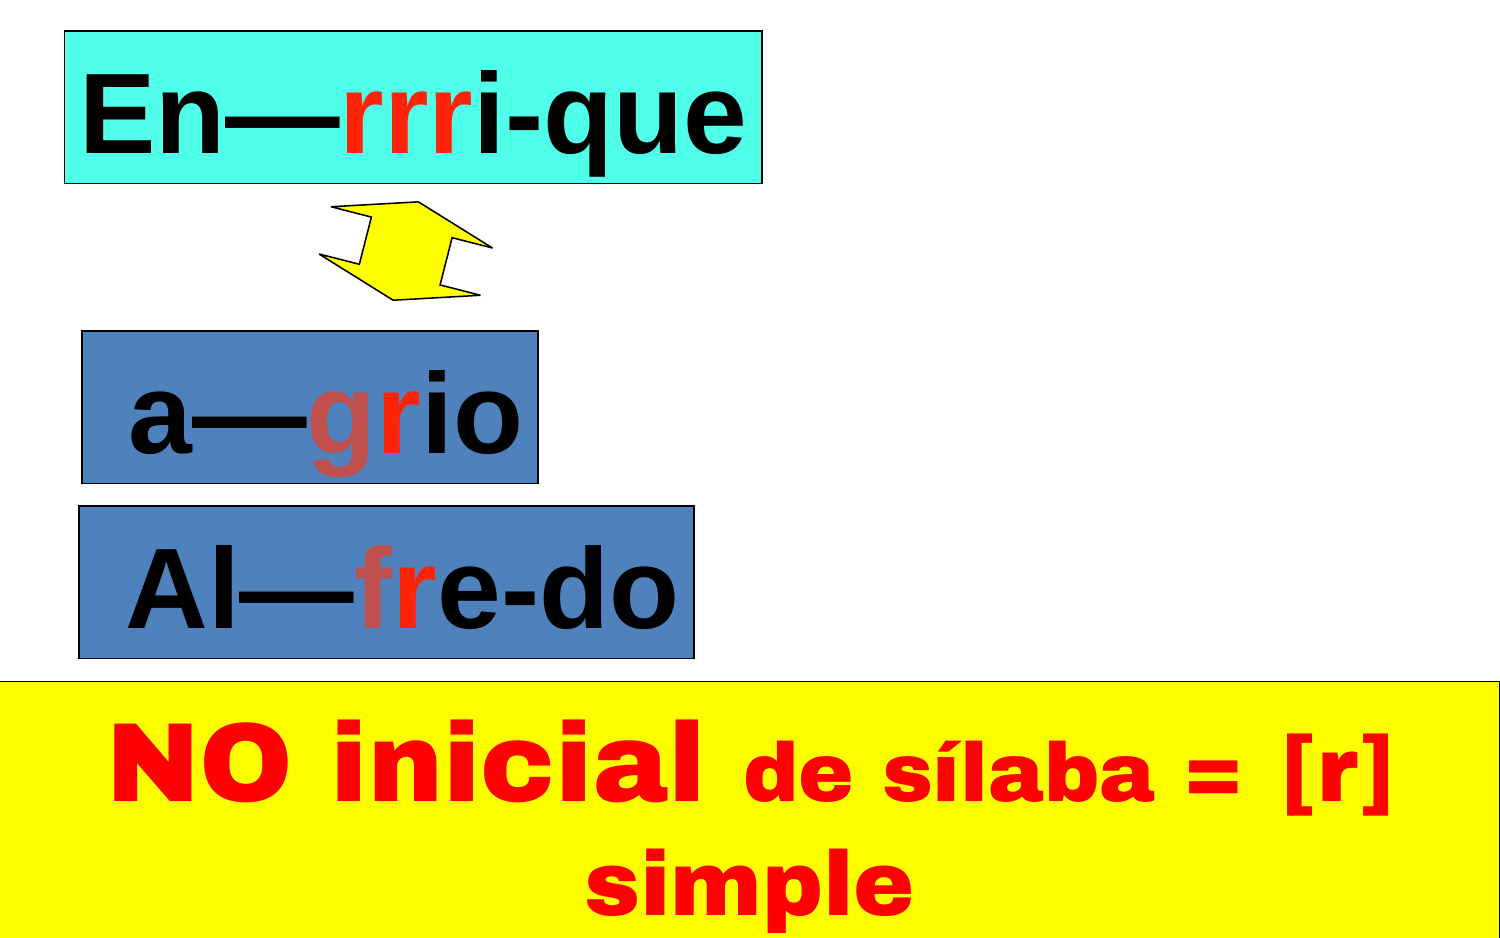

En—rrri-que

 a—grio
 Al—fre-do
NO inicial de sílaba = [r] simple